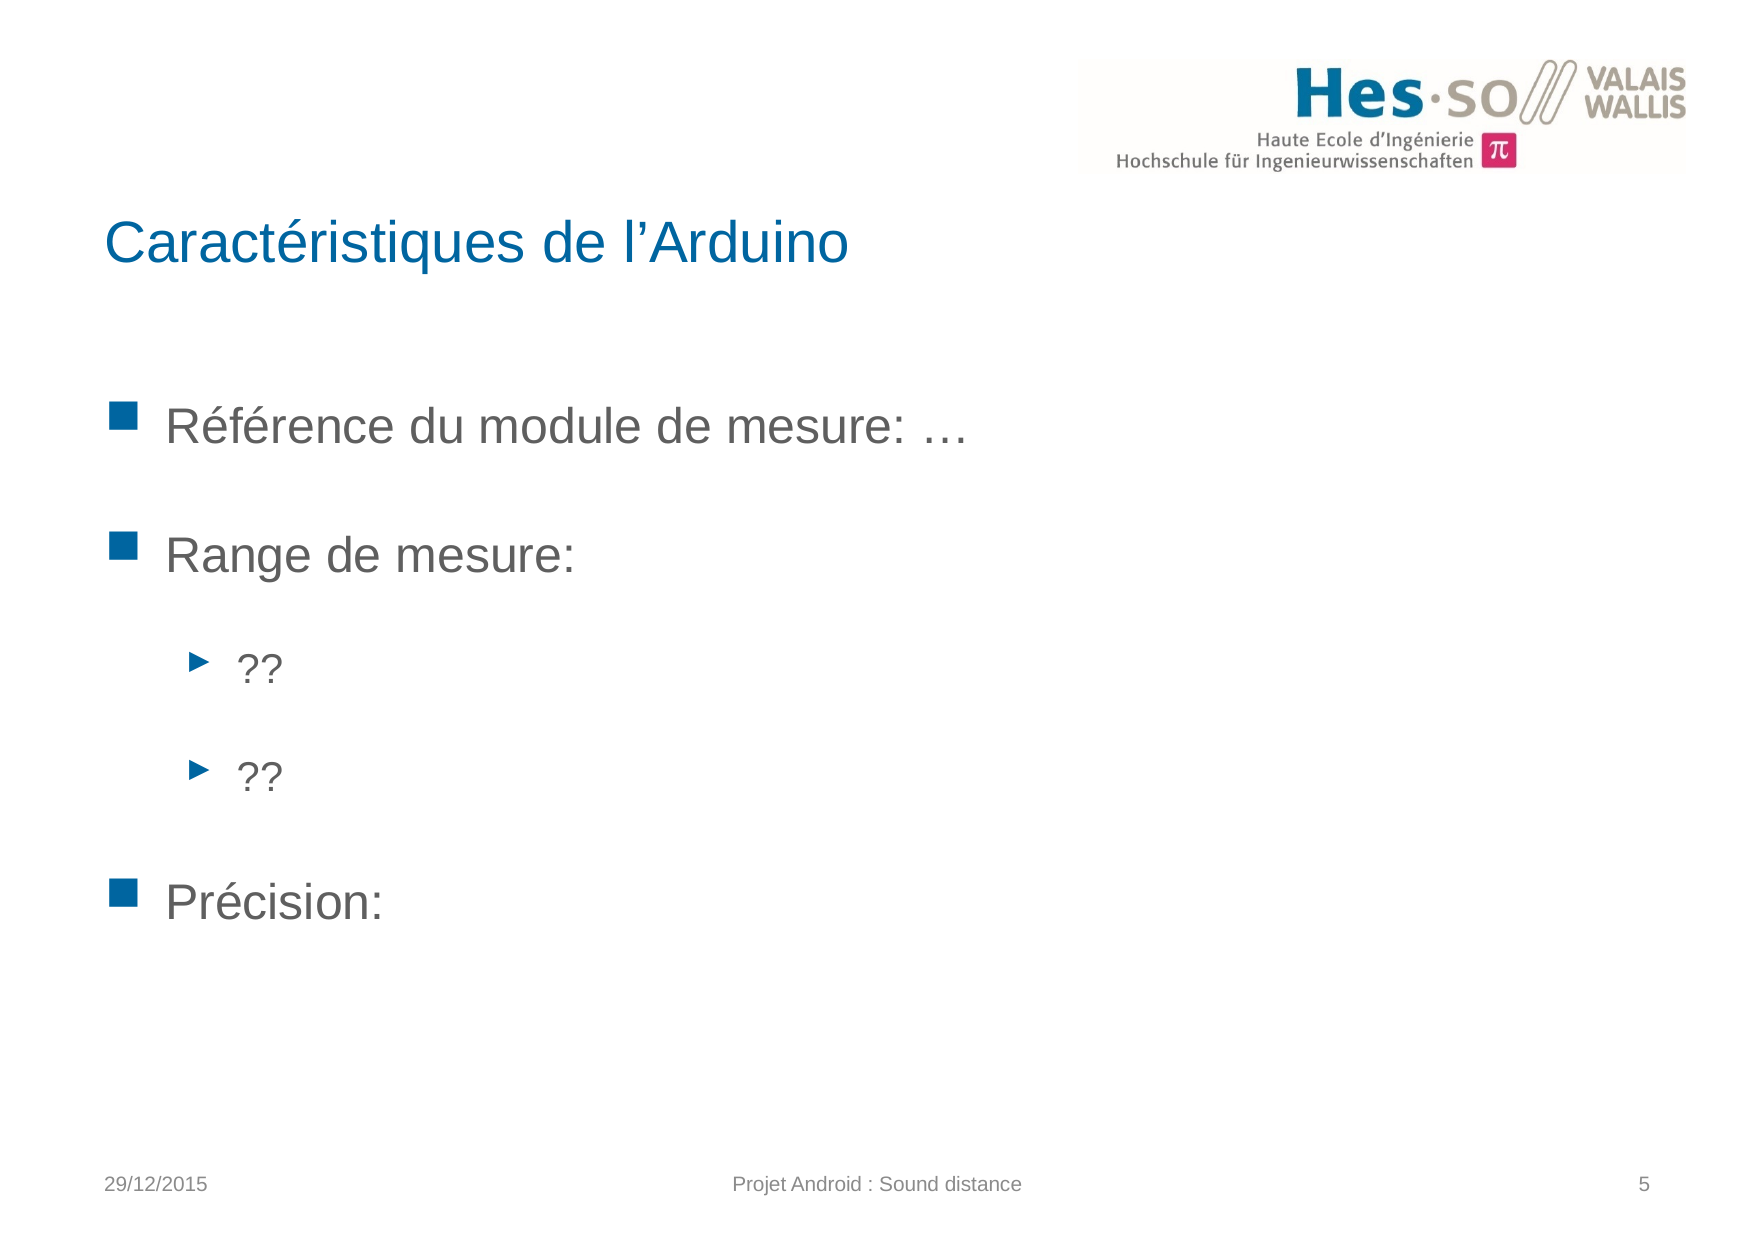

# Caractéristiques de l’Arduino
Référence du module de mesure: …
Range de mesure:
??
??
Précision:

29/12/2015
Projet Android : Sound distance
5